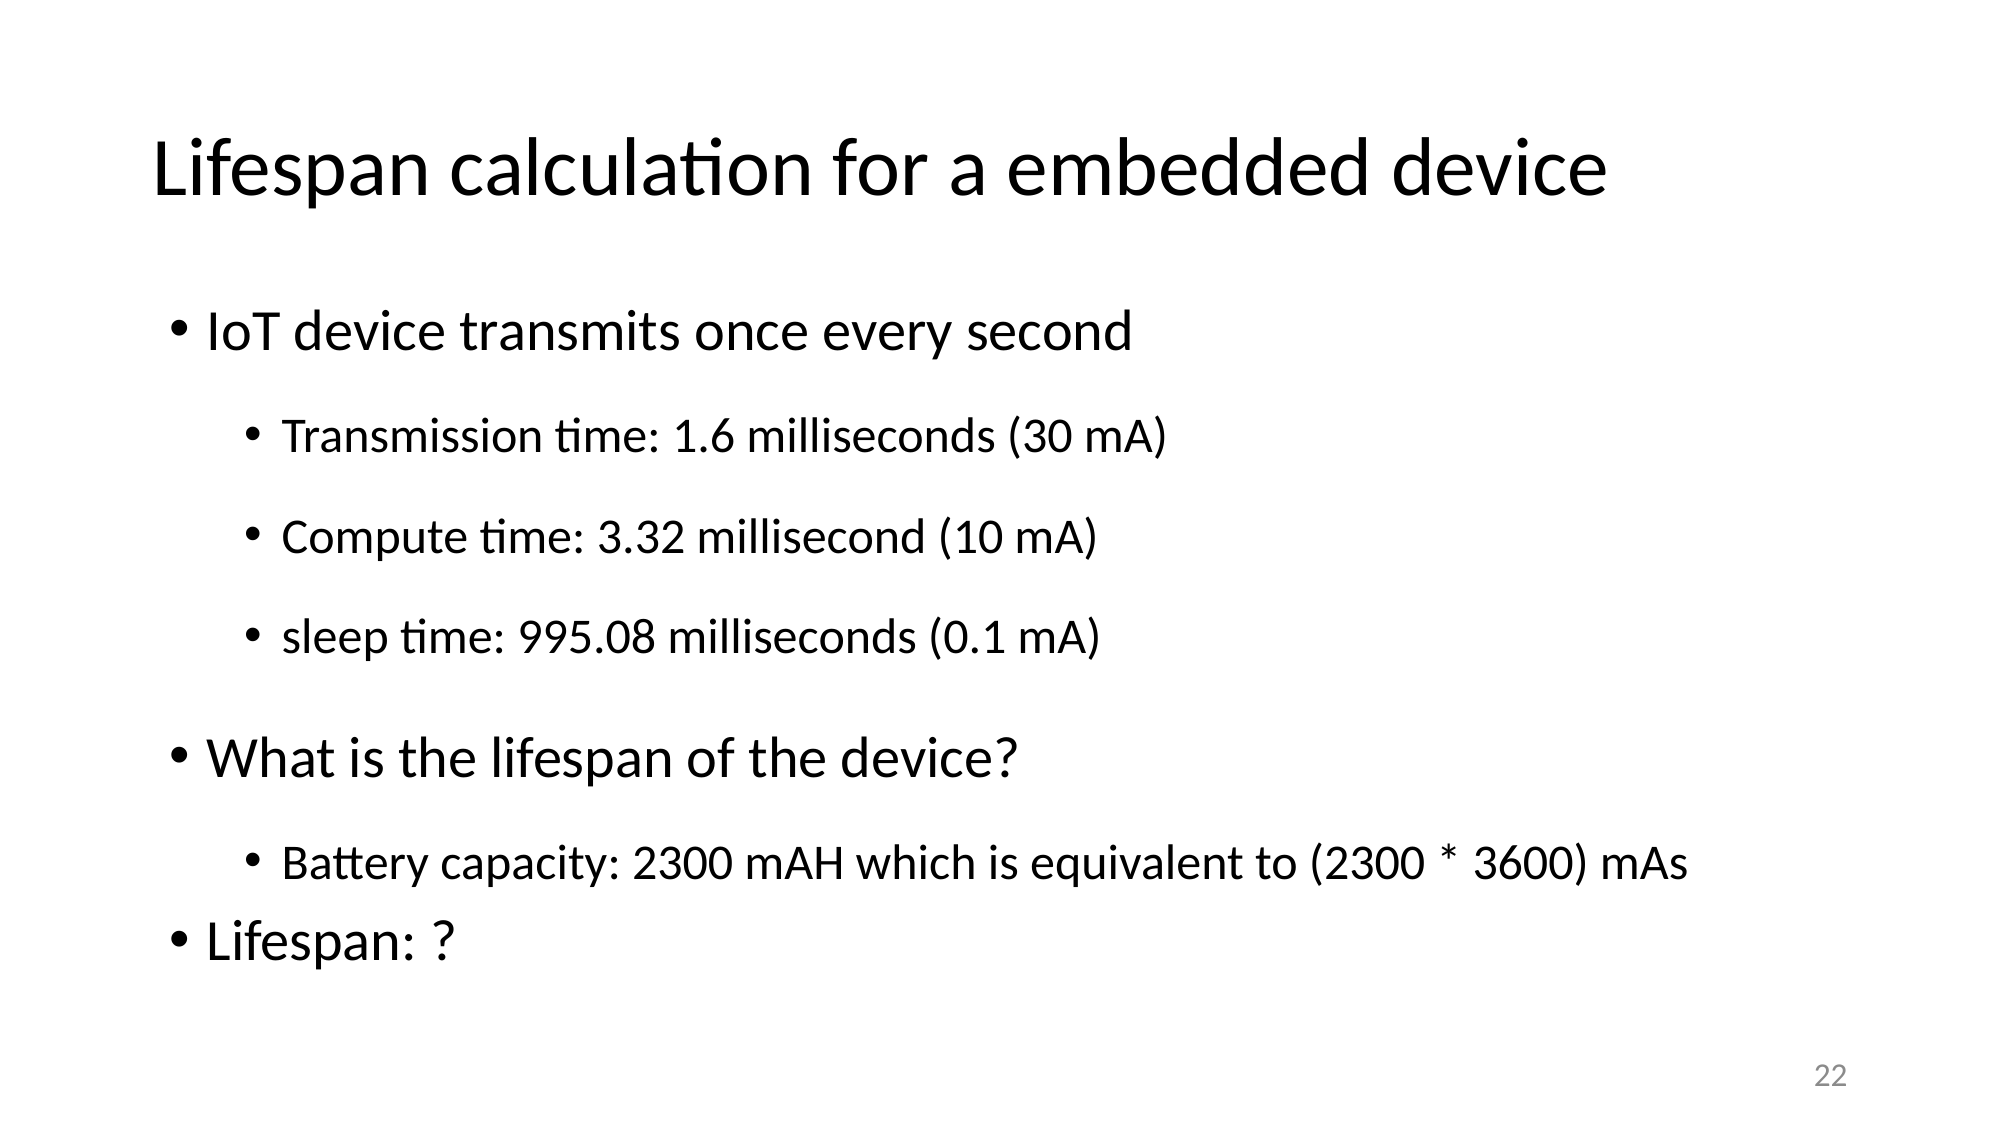

# Lifespan calculation for a embedded device
IoT device transmits once every second
Transmission time: 1.6 milliseconds (30 mA)
Compute time: 3.32 millisecond (10 mA)
sleep time: 995.08 milliseconds (0.1 mA)
What is the lifespan of the device?
Battery capacity: 2300 mAH which is equivalent to (2300 * 3600) mAs
Lifespan: ?

22